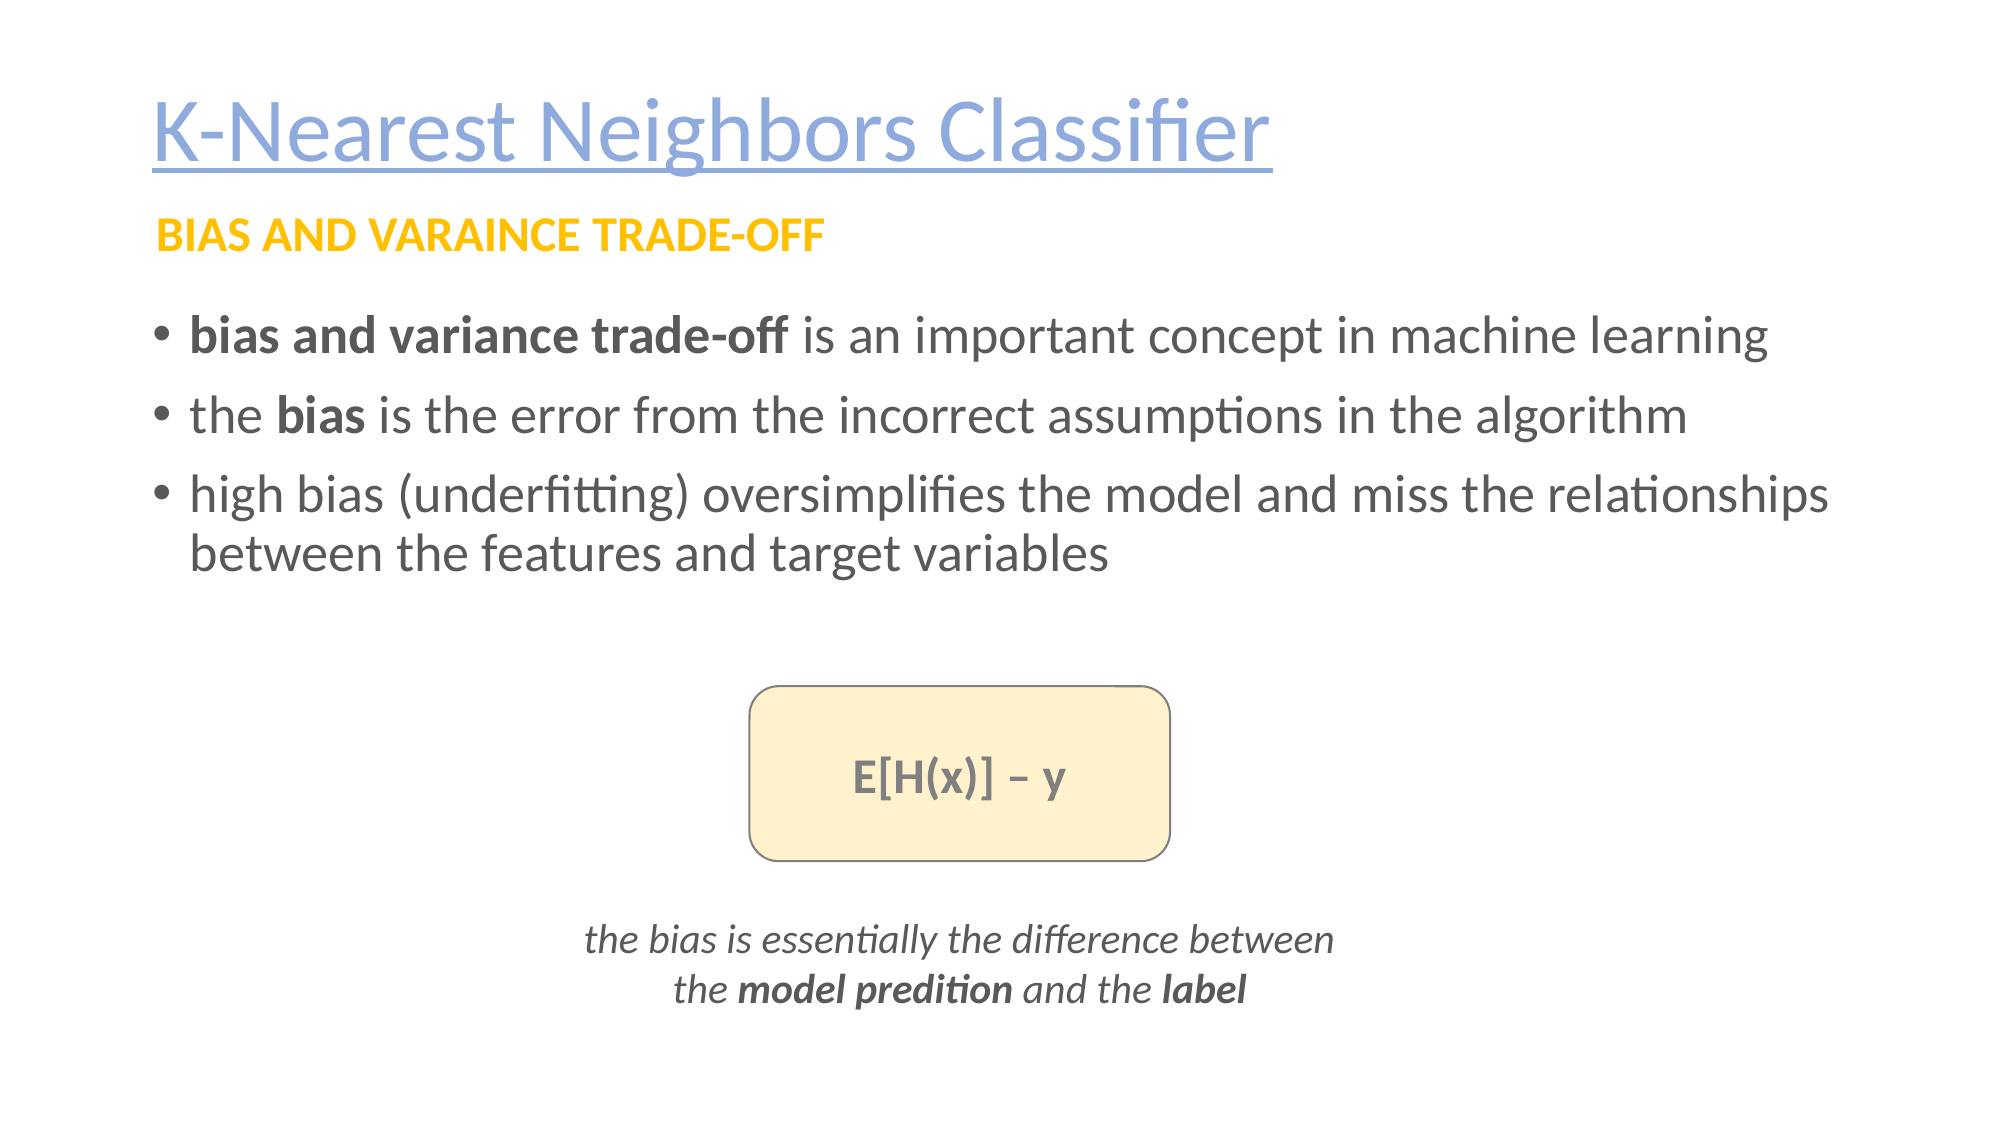

# K-Nearest Neighbors Classifier
BIAS AND VARAINCE TRADE-OFF
bias and variance trade-off is an important concept in machine learning
the bias is the error from the incorrect assumptions in the algorithm
high bias (underfitting) oversimplifies the model and miss the relationships between the features and target variables

E[H(x)] – y
the bias is essentially the difference between
the model predition and the label